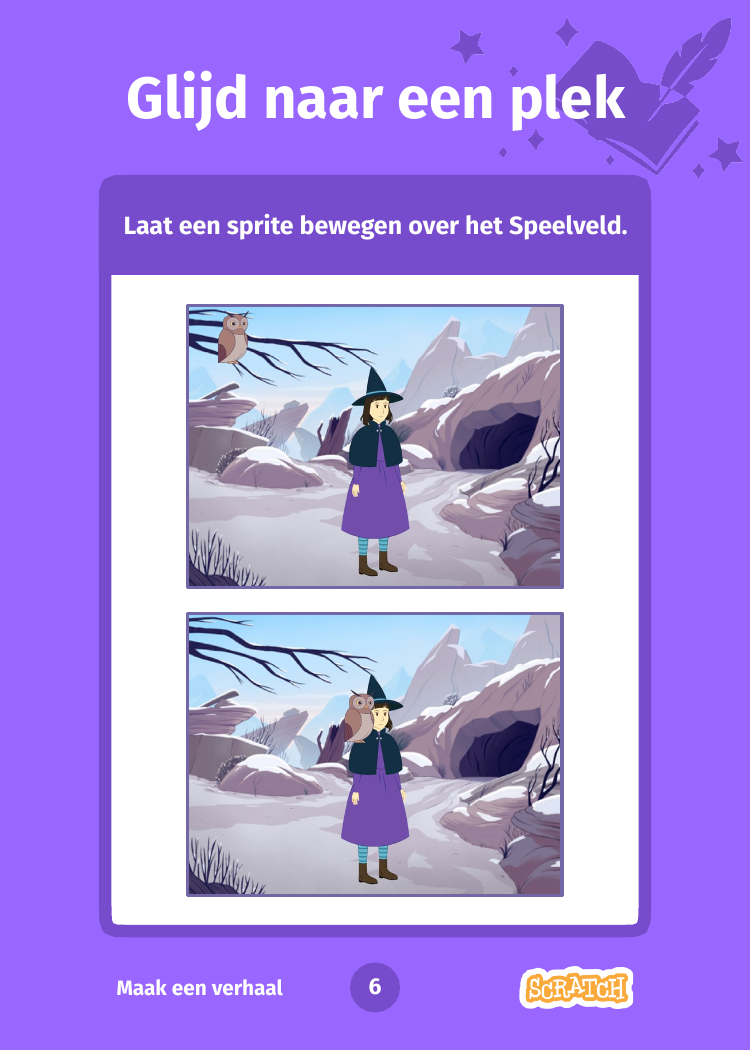

# Glijd naar een plek

Laat een sprite bewegen over het Speelveld.

6
Maak een verhaal